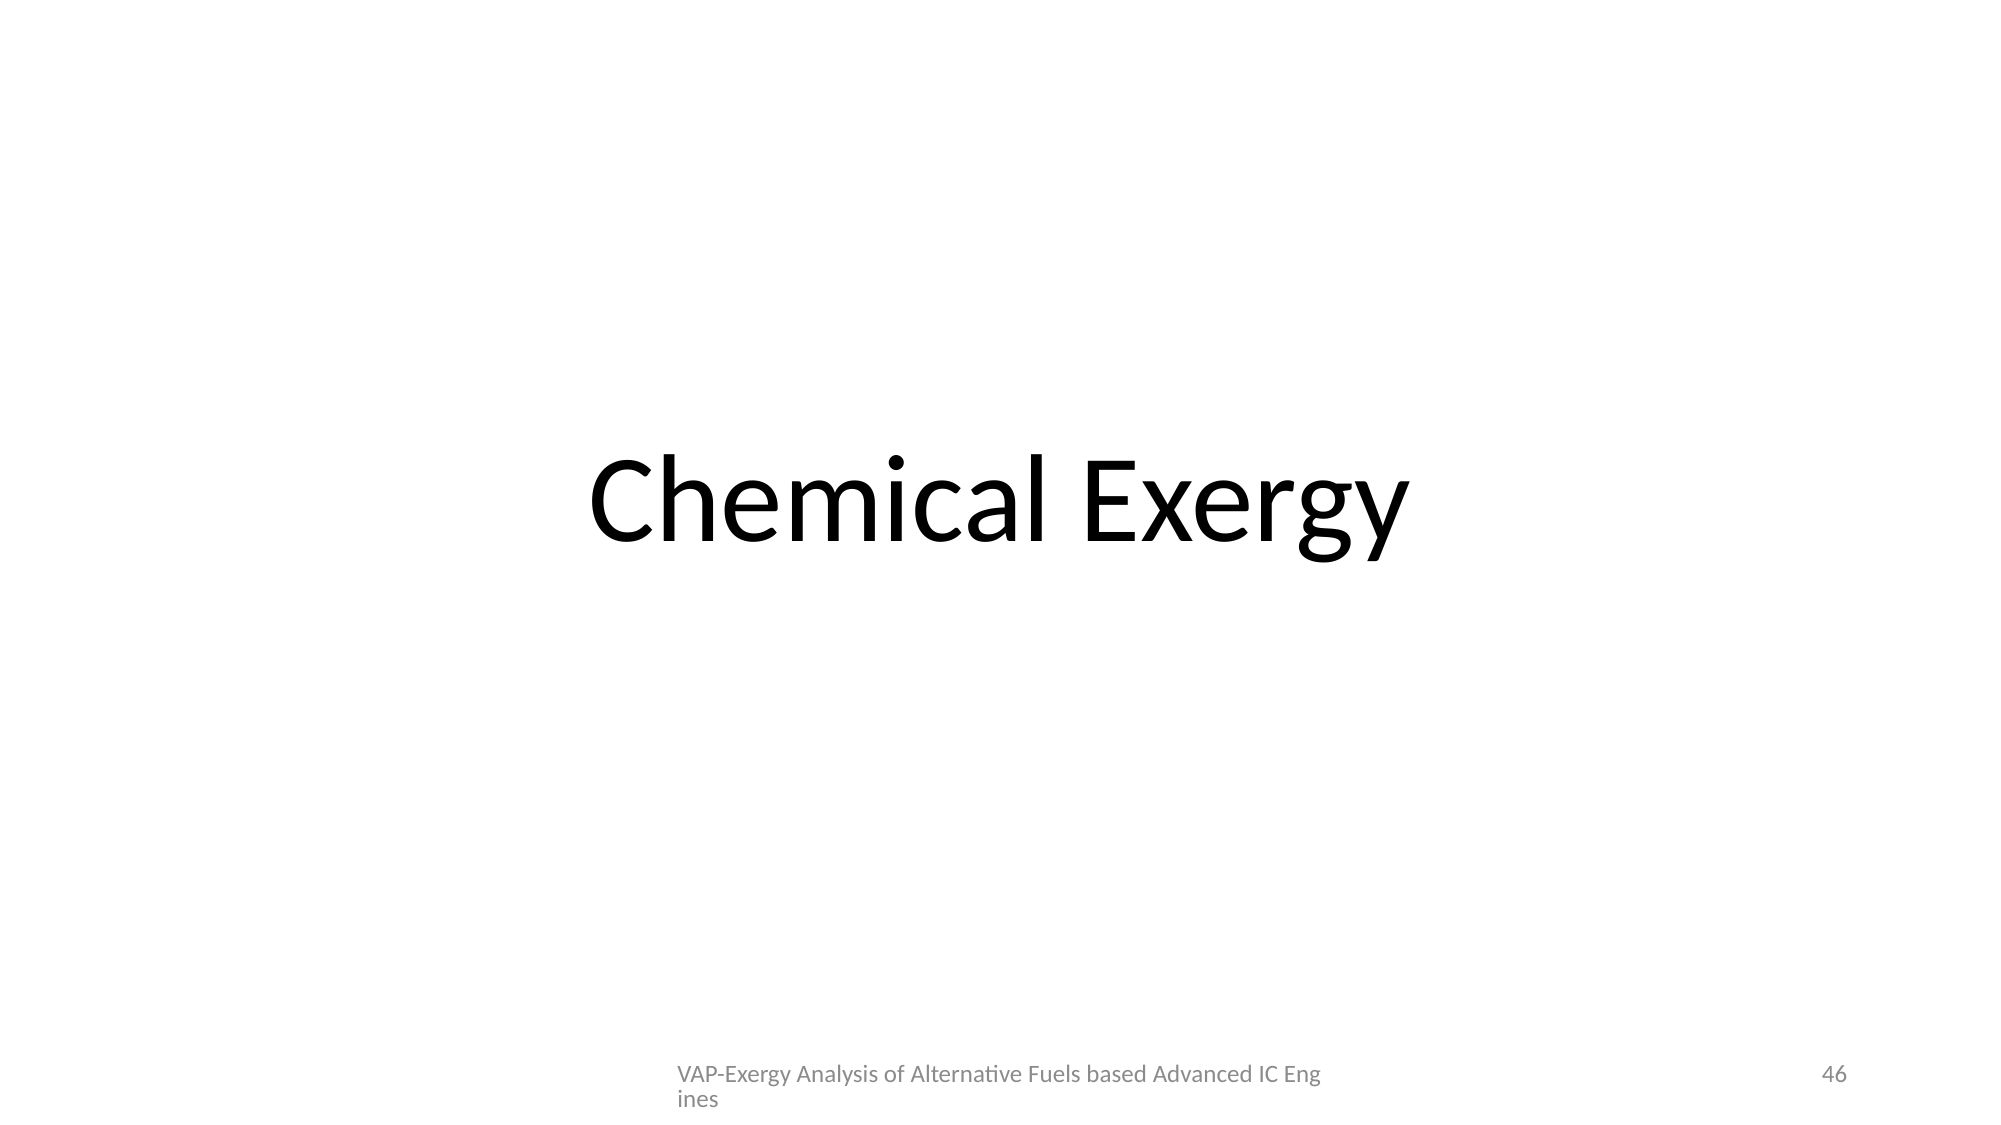

# Chemical Exergy
VAP-Exergy Analysis of Alternative Fuels based Advanced IC Engines
46